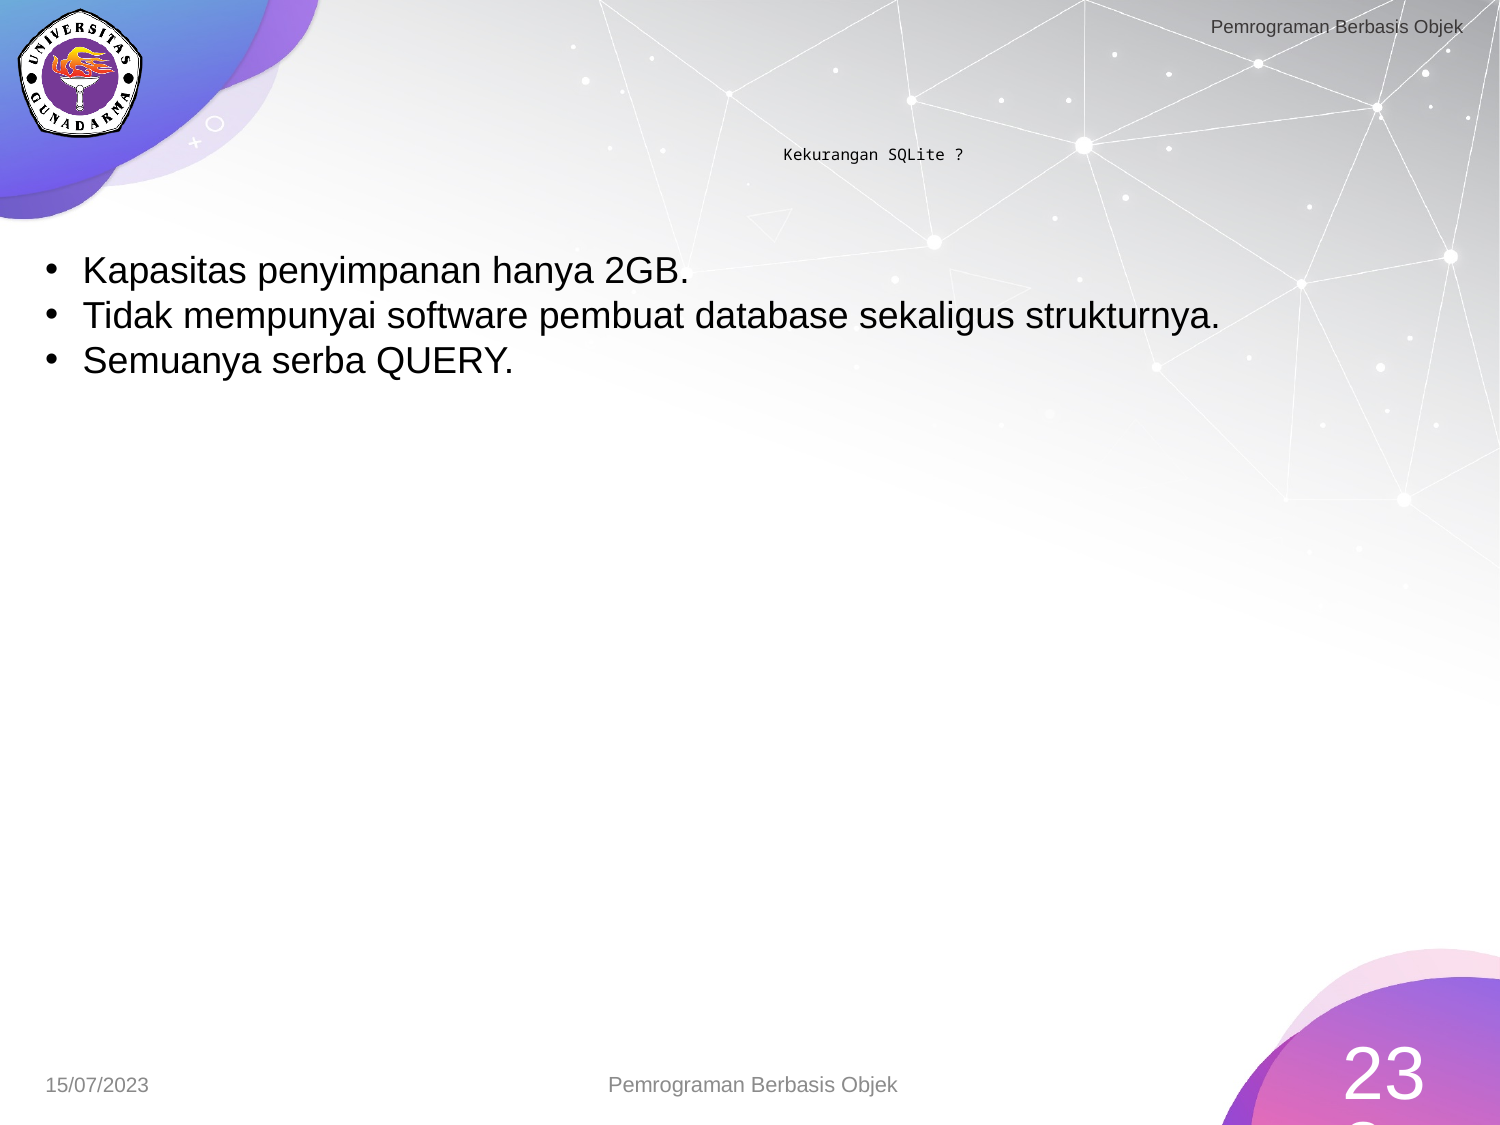

# Kekurangan SQLite ?
Kapasitas penyimpanan hanya 2GB.
Tidak mempunyai software pembuat database sekaligus strukturnya.
Semuanya serba QUERY.

232
Pemrograman Berbasis Objek
15/07/2023